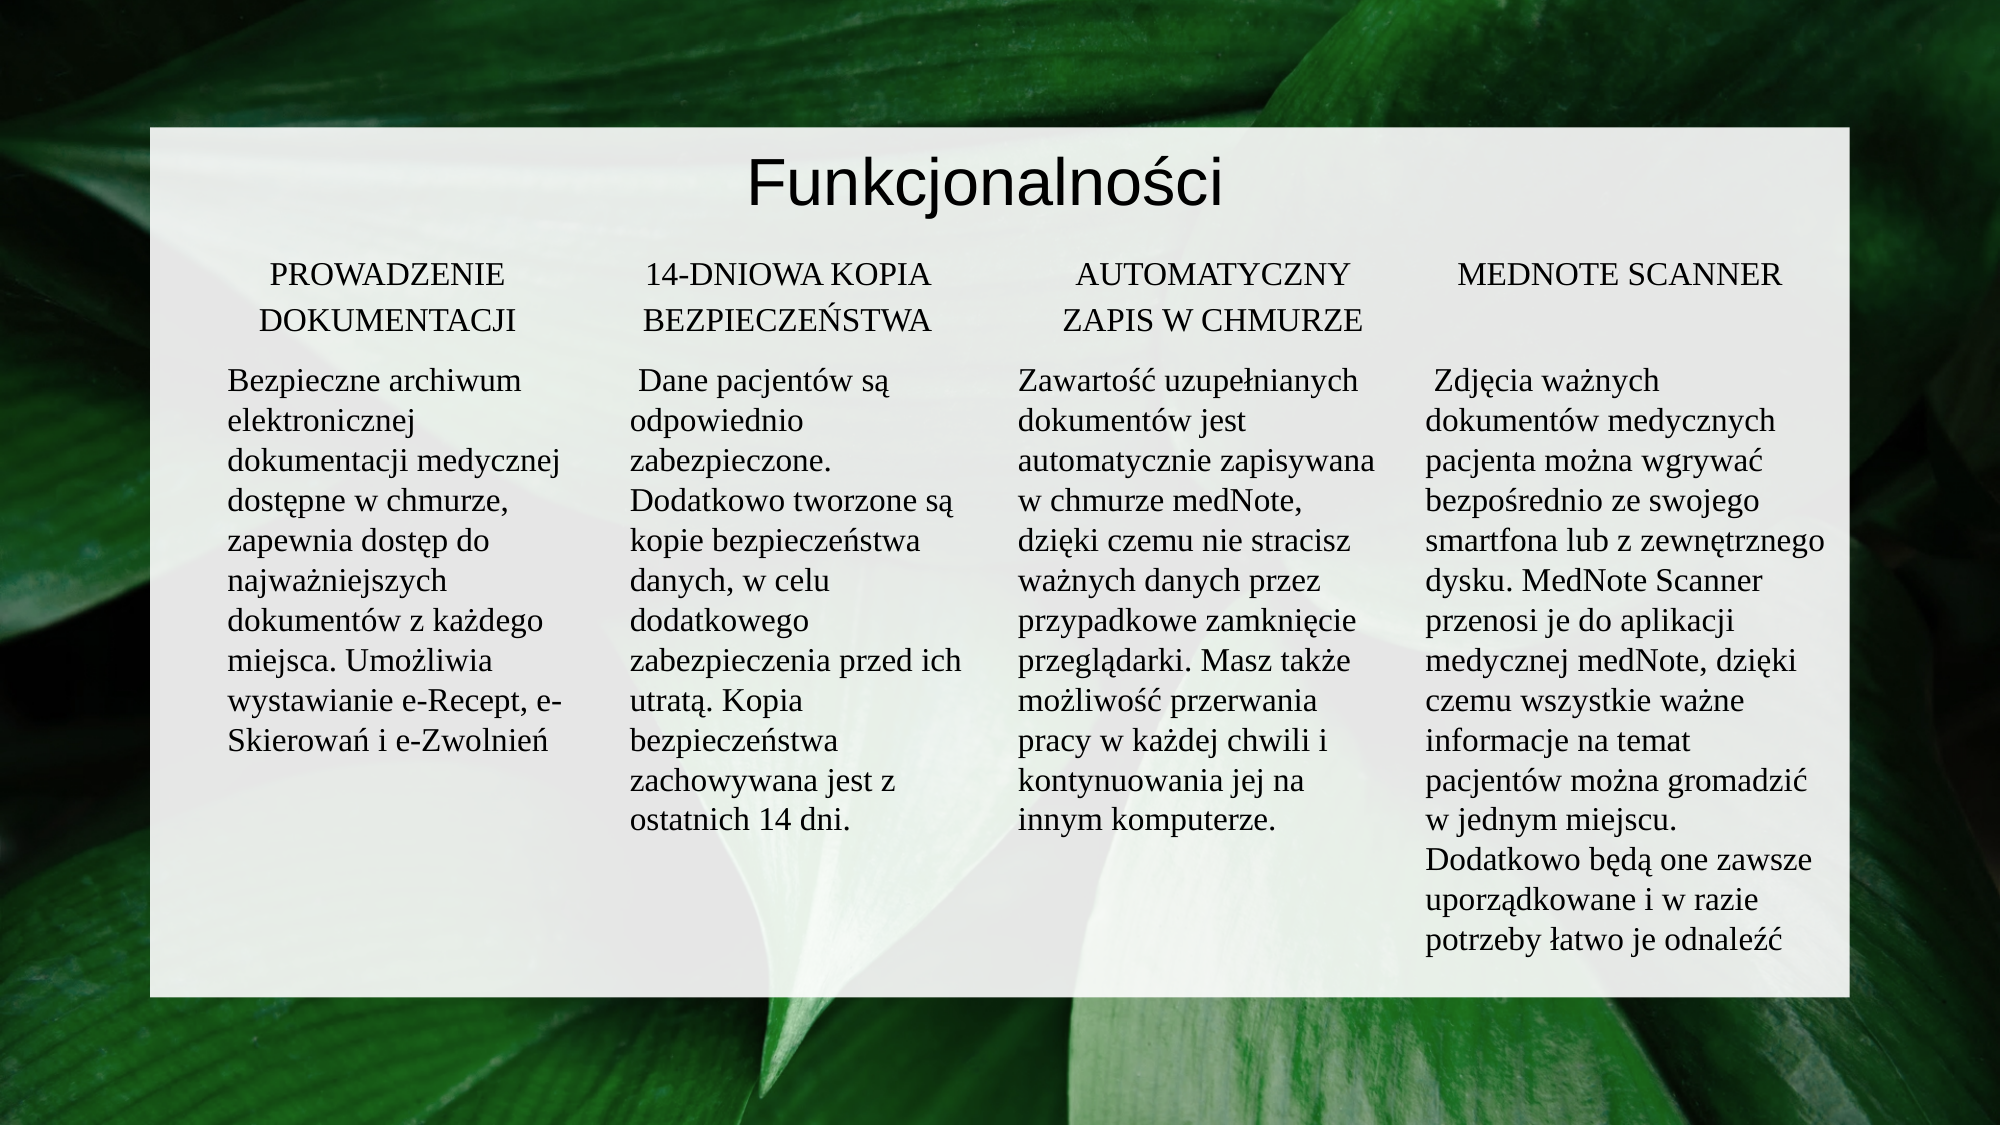

# Funkcjonalności
PROWADZENIE DOKUMENTACJI
14-DNIOWA KOPIA BEZPIECZEŃSTWA
AUTOMATYCZNY ZAPIS W CHMURZE
MEDNOTE SCANNER
Bezpieczne archiwum elektronicznej dokumentacji medycznej dostępne w chmurze, zapewnia dostęp do najważniejszych dokumentów z każdego miejsca. Umożliwia wystawianie e-Recept, e-Skierowań i e-Zwolnień
 Dane pacjentów są odpowiednio zabezpieczone. Dodatkowo tworzone są kopie bezpieczeństwa danych, w celu dodatkowego zabezpieczenia przed ich utratą. Kopia bezpieczeństwa zachowywana jest z ostatnich 14 dni.
Zawartość uzupełnianych dokumentów jest automatycznie zapisywana w chmurze medNote, dzięki czemu nie stracisz ważnych danych przez przypadkowe zamknięcie przeglądarki. Masz także możliwość przerwania pracy w każdej chwili i kontynuowania jej na innym komputerze.
 Zdjęcia ważnych dokumentów medycznych pacjenta można wgrywać bezpośrednio ze swojego smartfona lub z zewnętrznego dysku. MedNote Scanner przenosi je do aplikacji medycznej medNote, dzięki czemu wszystkie ważne informacje na temat pacjentów można gromadzić w jednym miejscu. Dodatkowo będą one zawsze uporządkowane i w razie potrzeby łatwo je odnaleźć